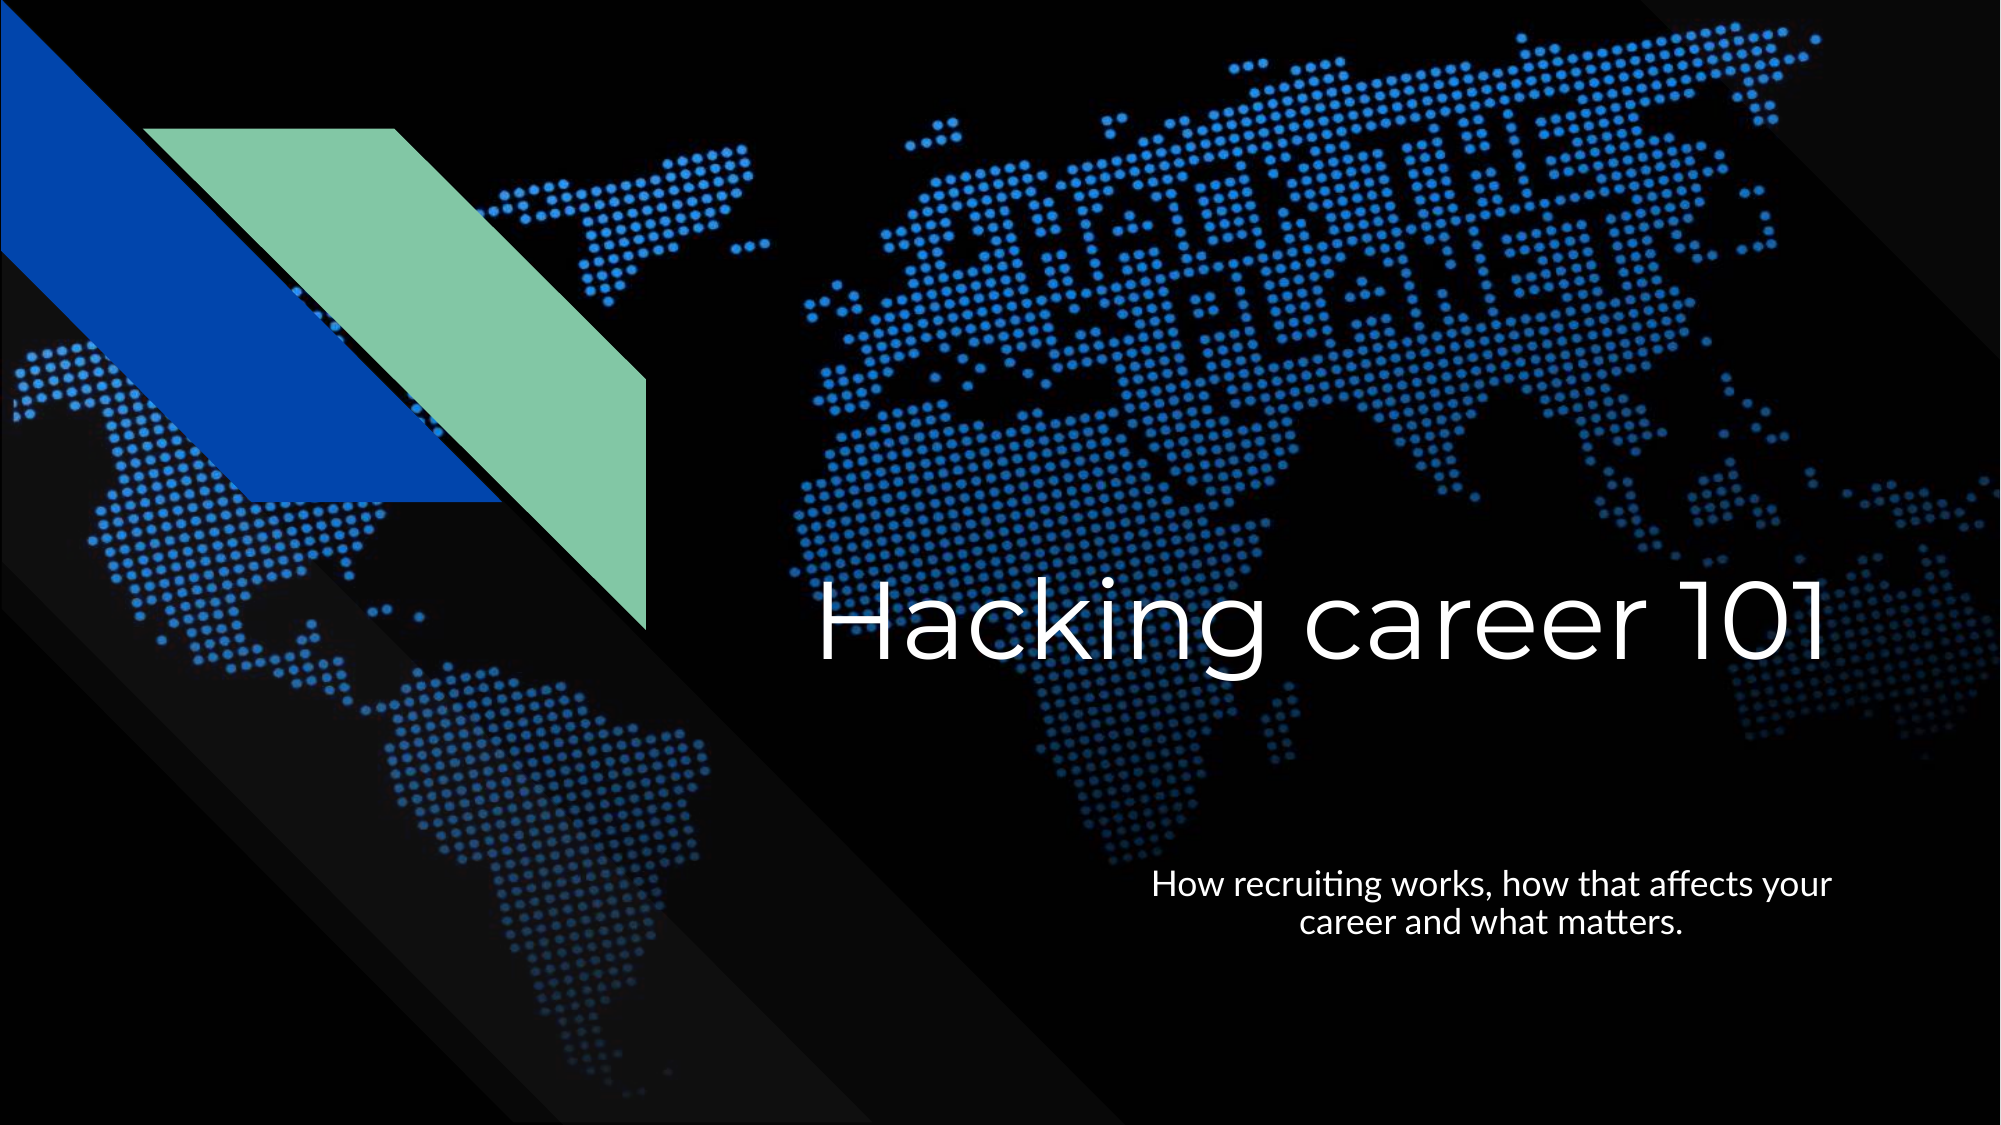

# Hacking career 101
How recruiting works, how that affects your career and what matters.